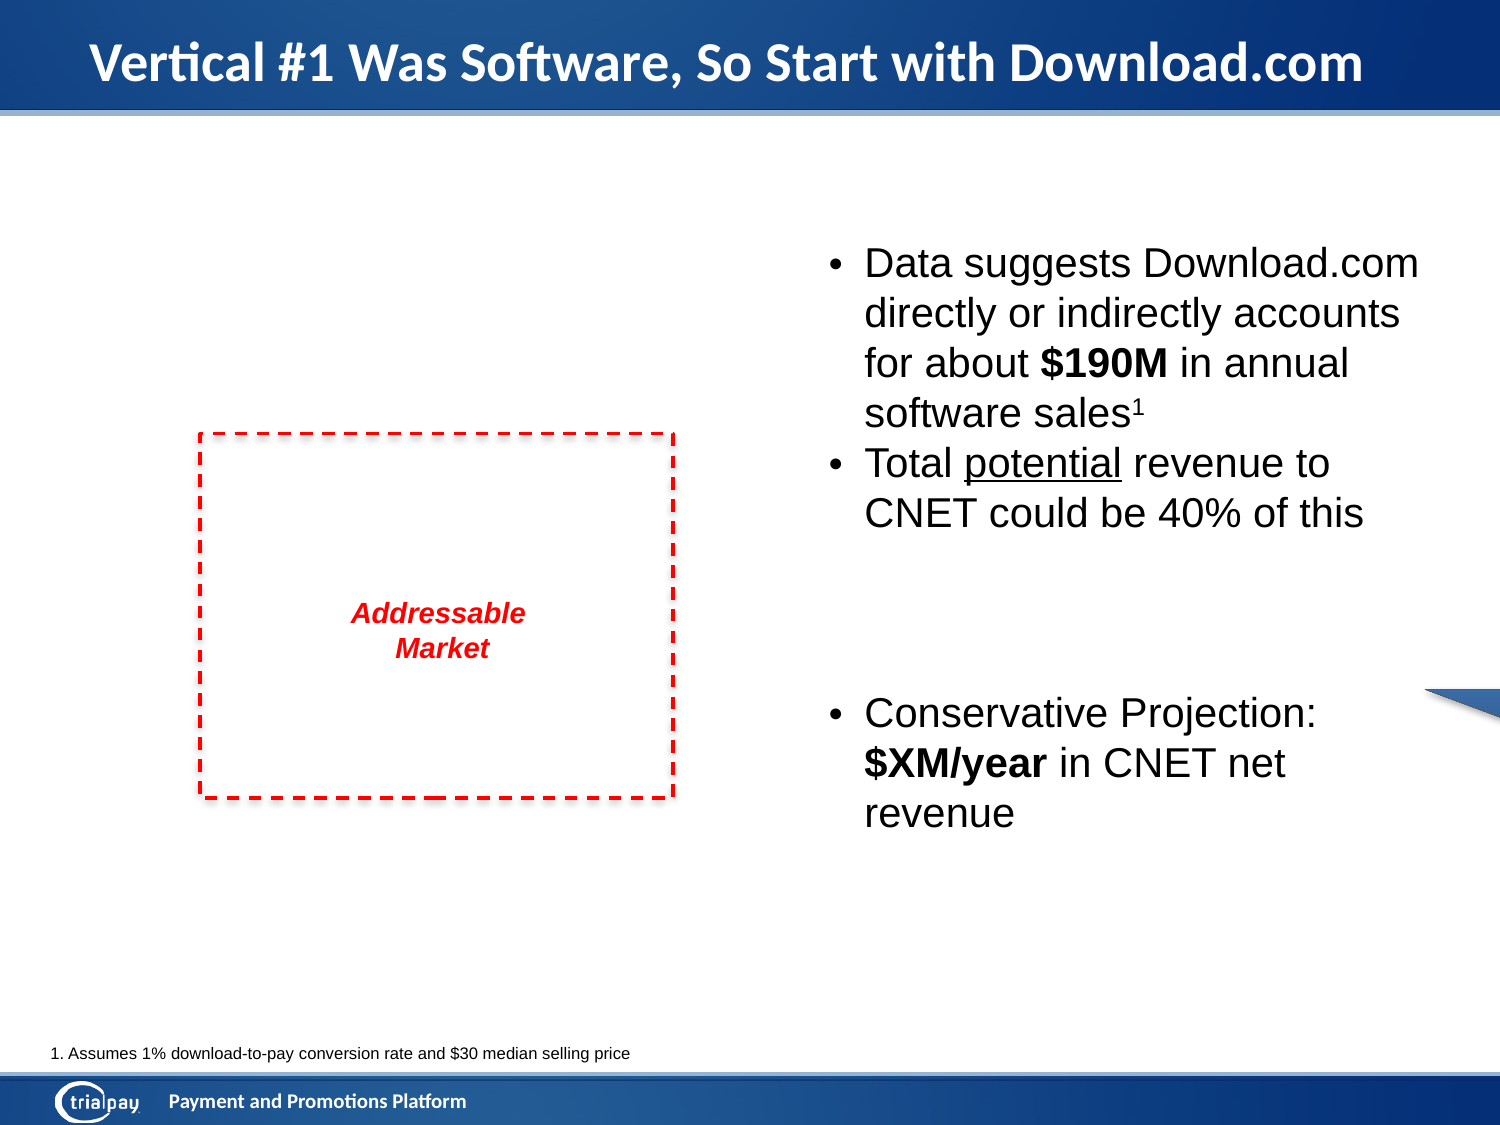

Vertical #1 Was Software, So Start with Download.com

Data suggests Download.com directly or indirectly accounts for about $190M in annual software sales1
Total potential revenue to CNET could be 40% of this

Conservative Projection: $XM/year in CNET net revenue

Addressable
 Market

1. Assumes 1% download-to-pay conversion rate and $30 median selling price